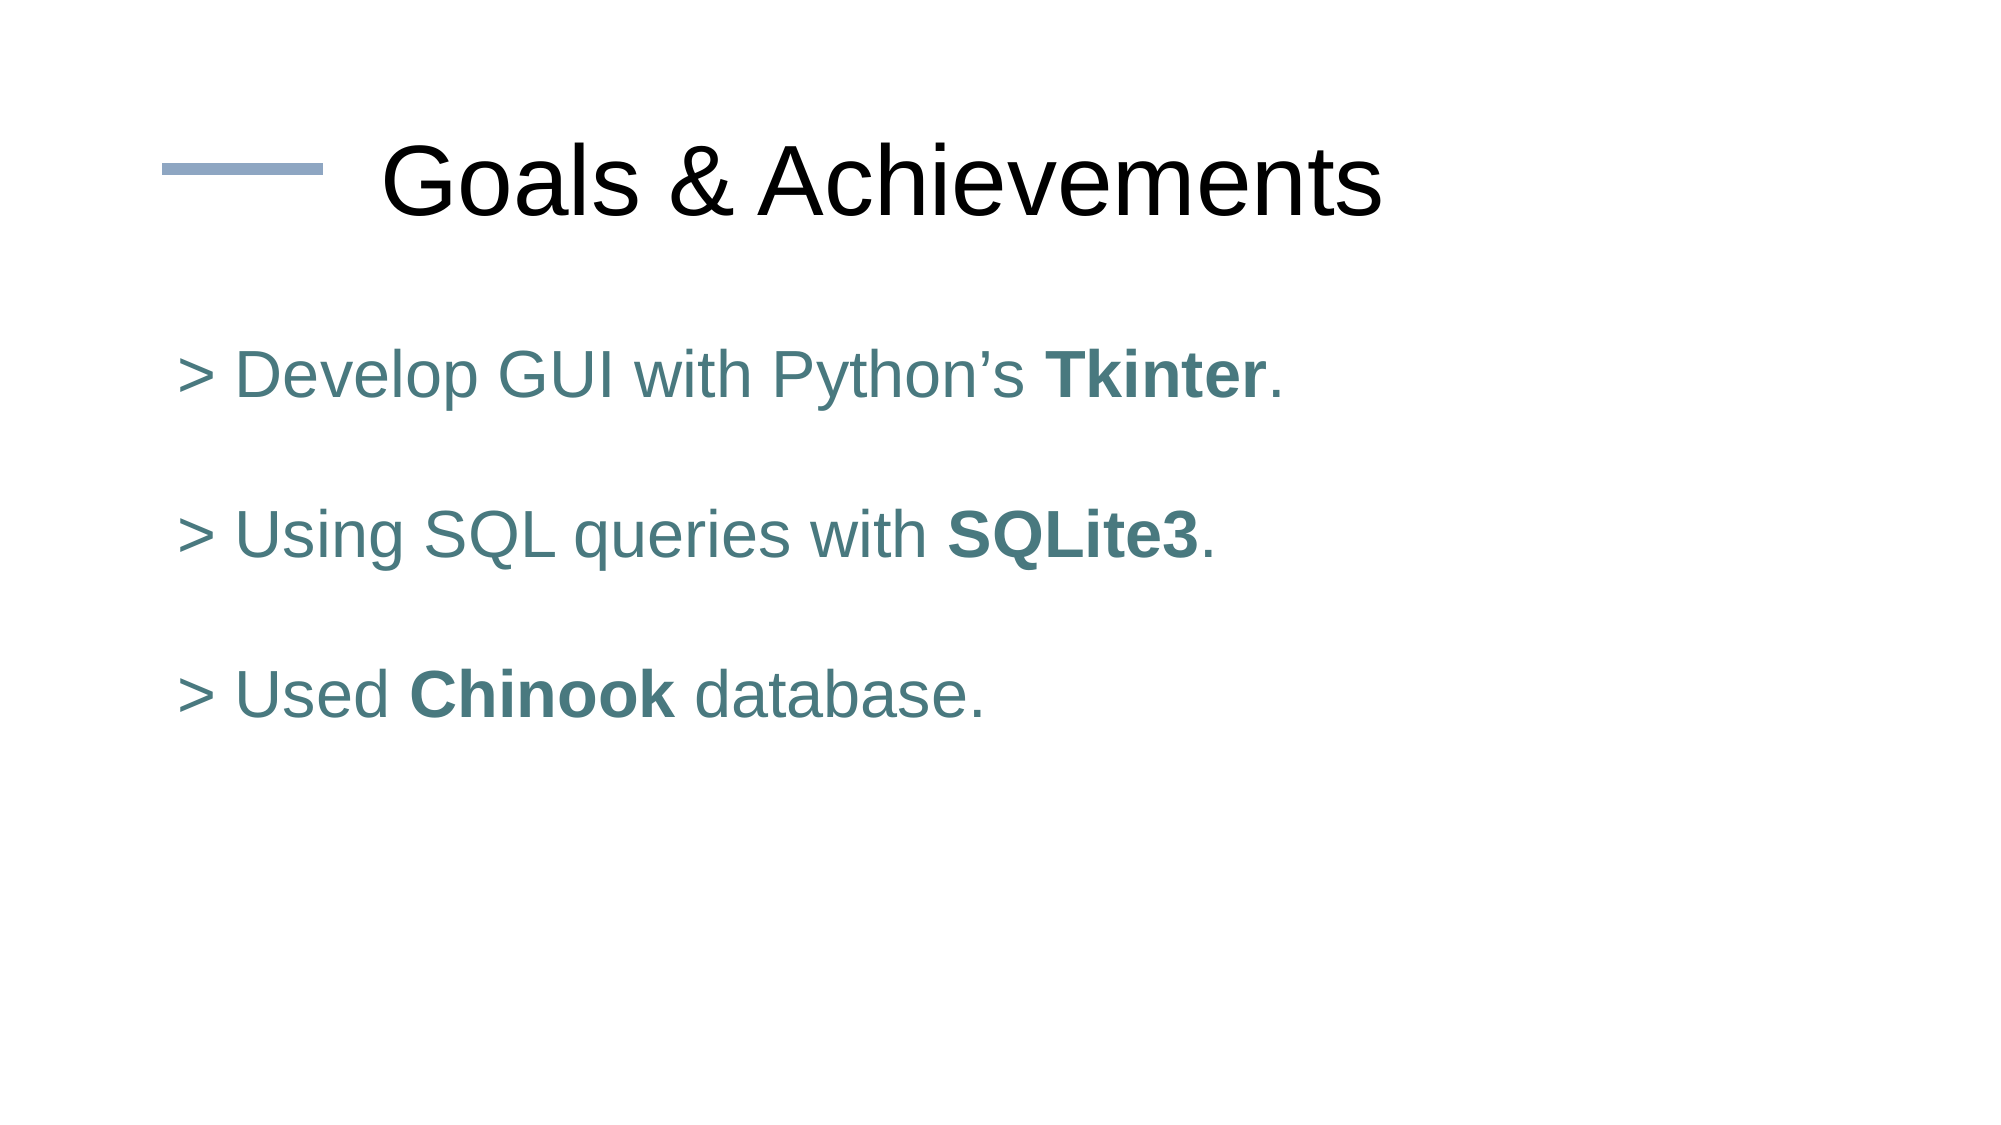

# Goals & Achievements
> Develop GUI with Python’s Tkinter.
> Using SQL queries with SQLite3.
> Used Chinook database.